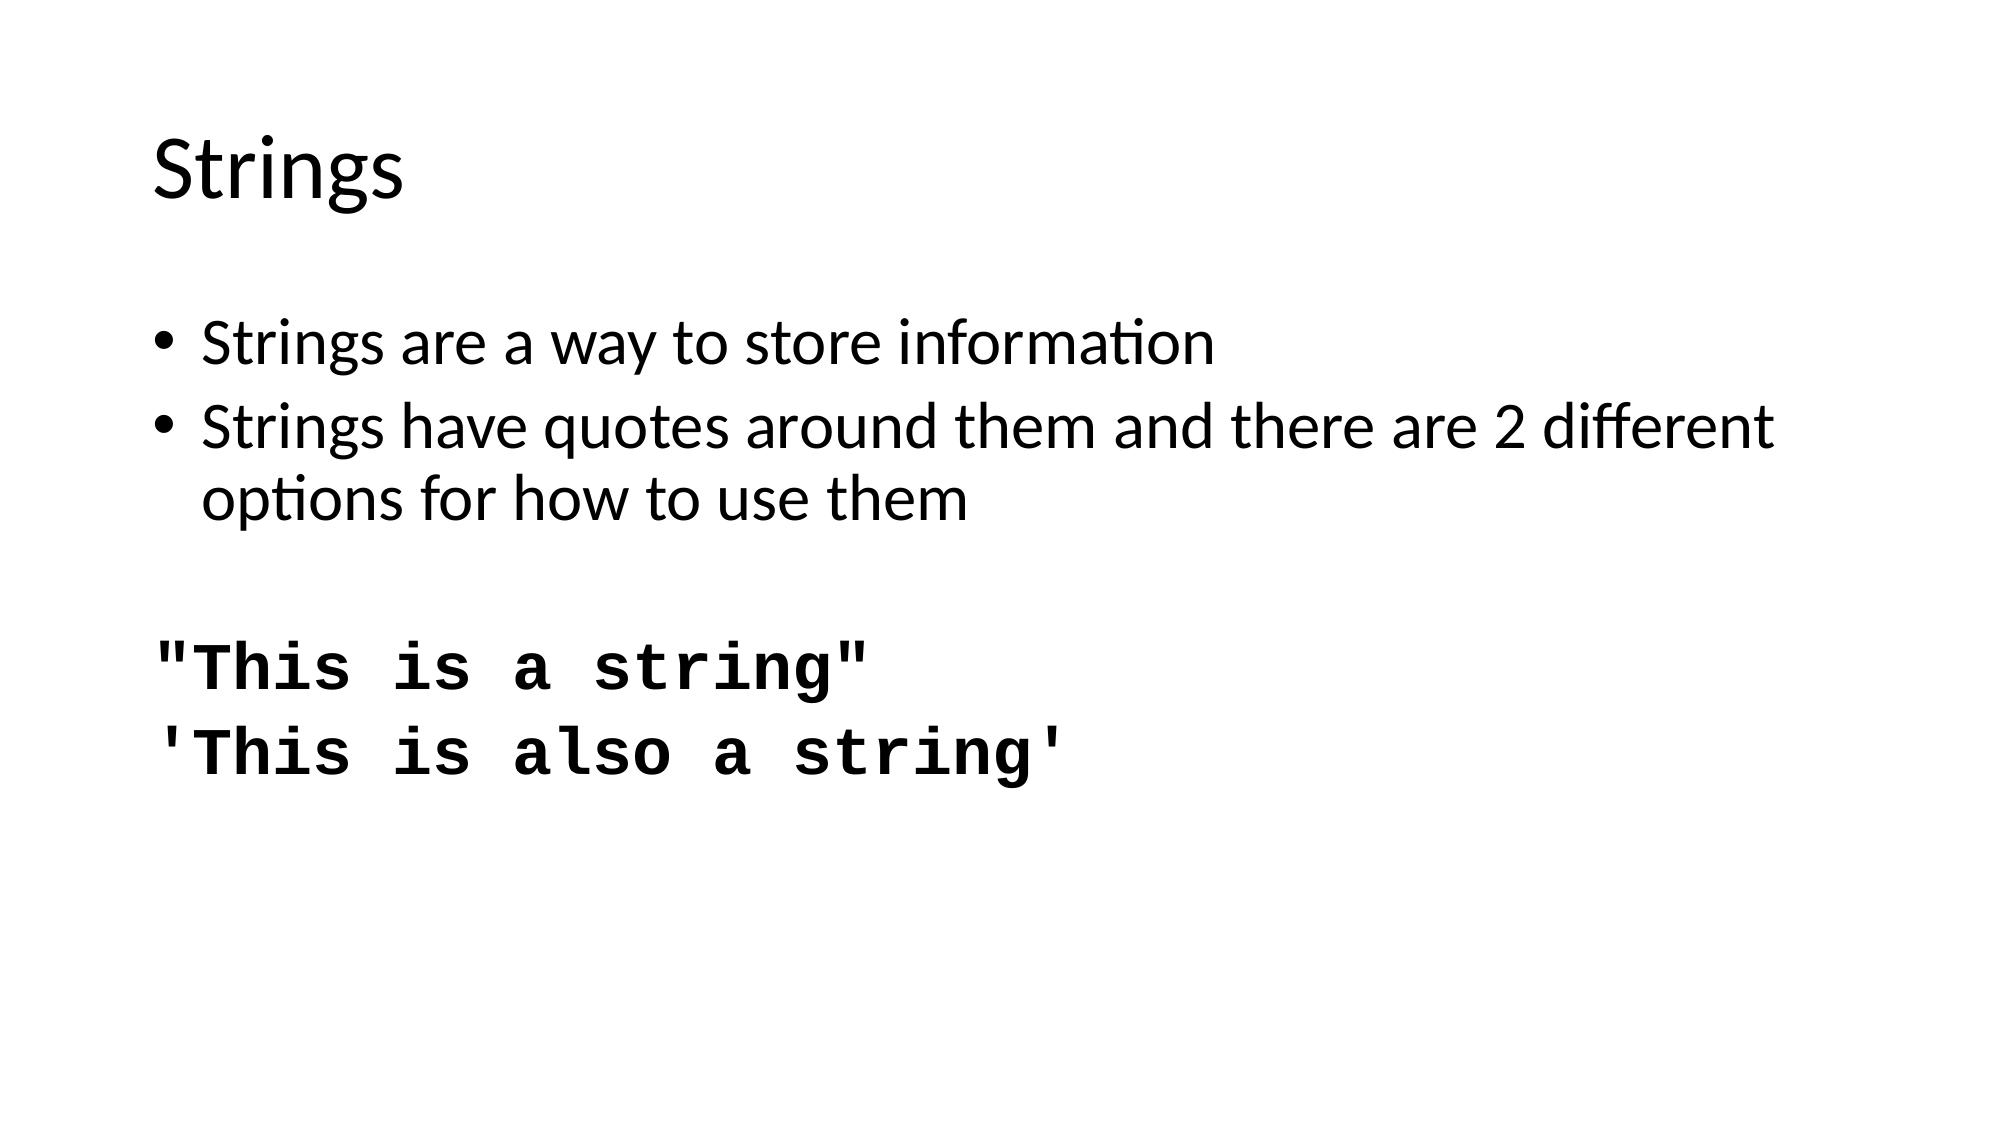

# Strings
Strings are a way to store information
Strings have quotes around them and there are 2 different options for how to use them

"This is a string"
'This is also a string'